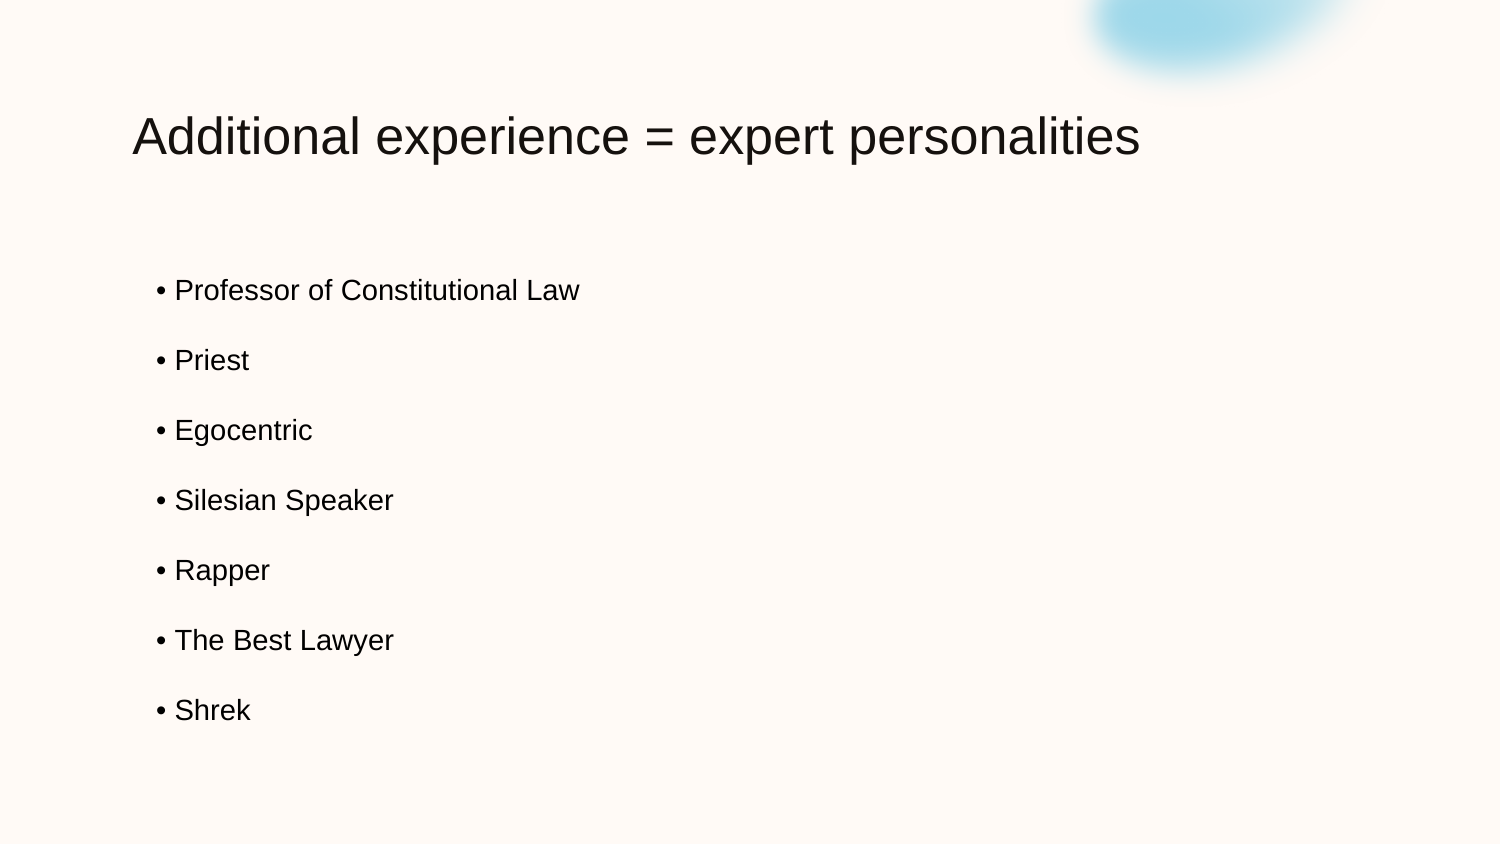

# Additional experience = expert personalities
• Professor of Constitutional Law
• Priest
• Egocentric
• Silesian Speaker
• Rapper
• The Best Lawyer
• Shrek